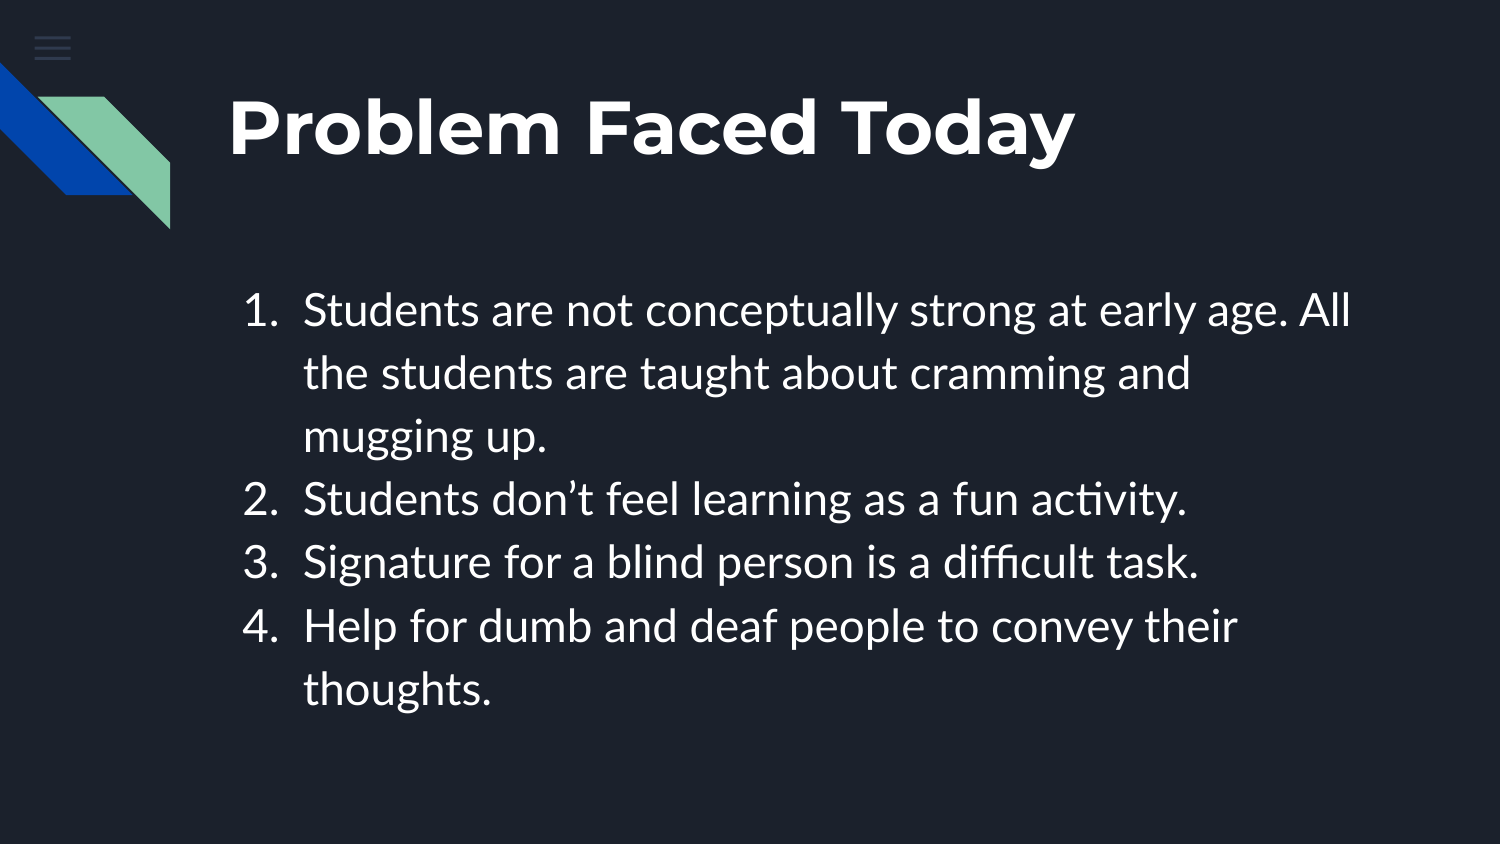

# Problem Faced Today
Students are not conceptually strong at early age. All the students are taught about cramming and mugging up.
Students don’t feel learning as a fun activity.
Signature for a blind person is a difficult task.
Help for dumb and deaf people to convey their thoughts.